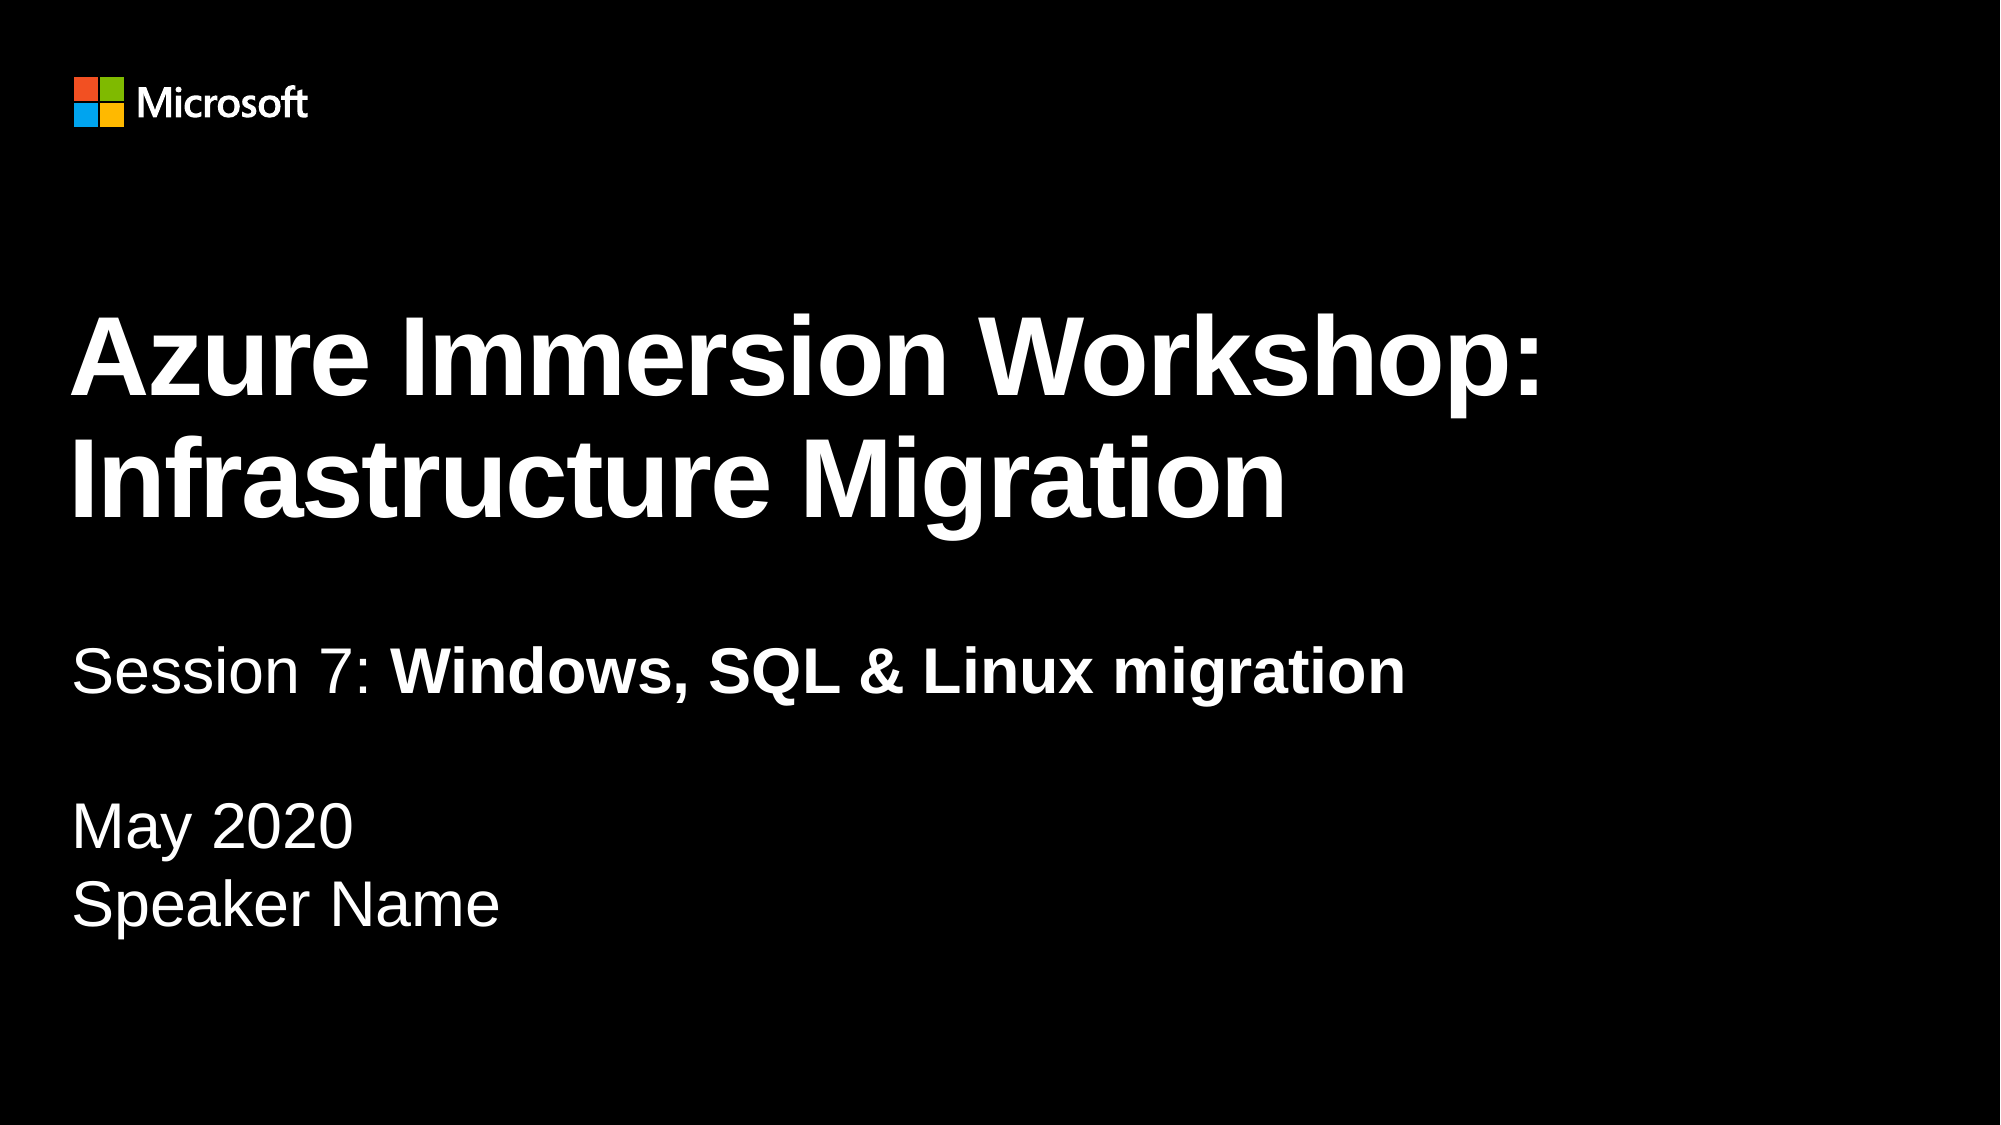

# Azure Immersion Workshop: Infrastructure Migration
Session 7: Windows, SQL & Linux migration

May 2020
Speaker Name